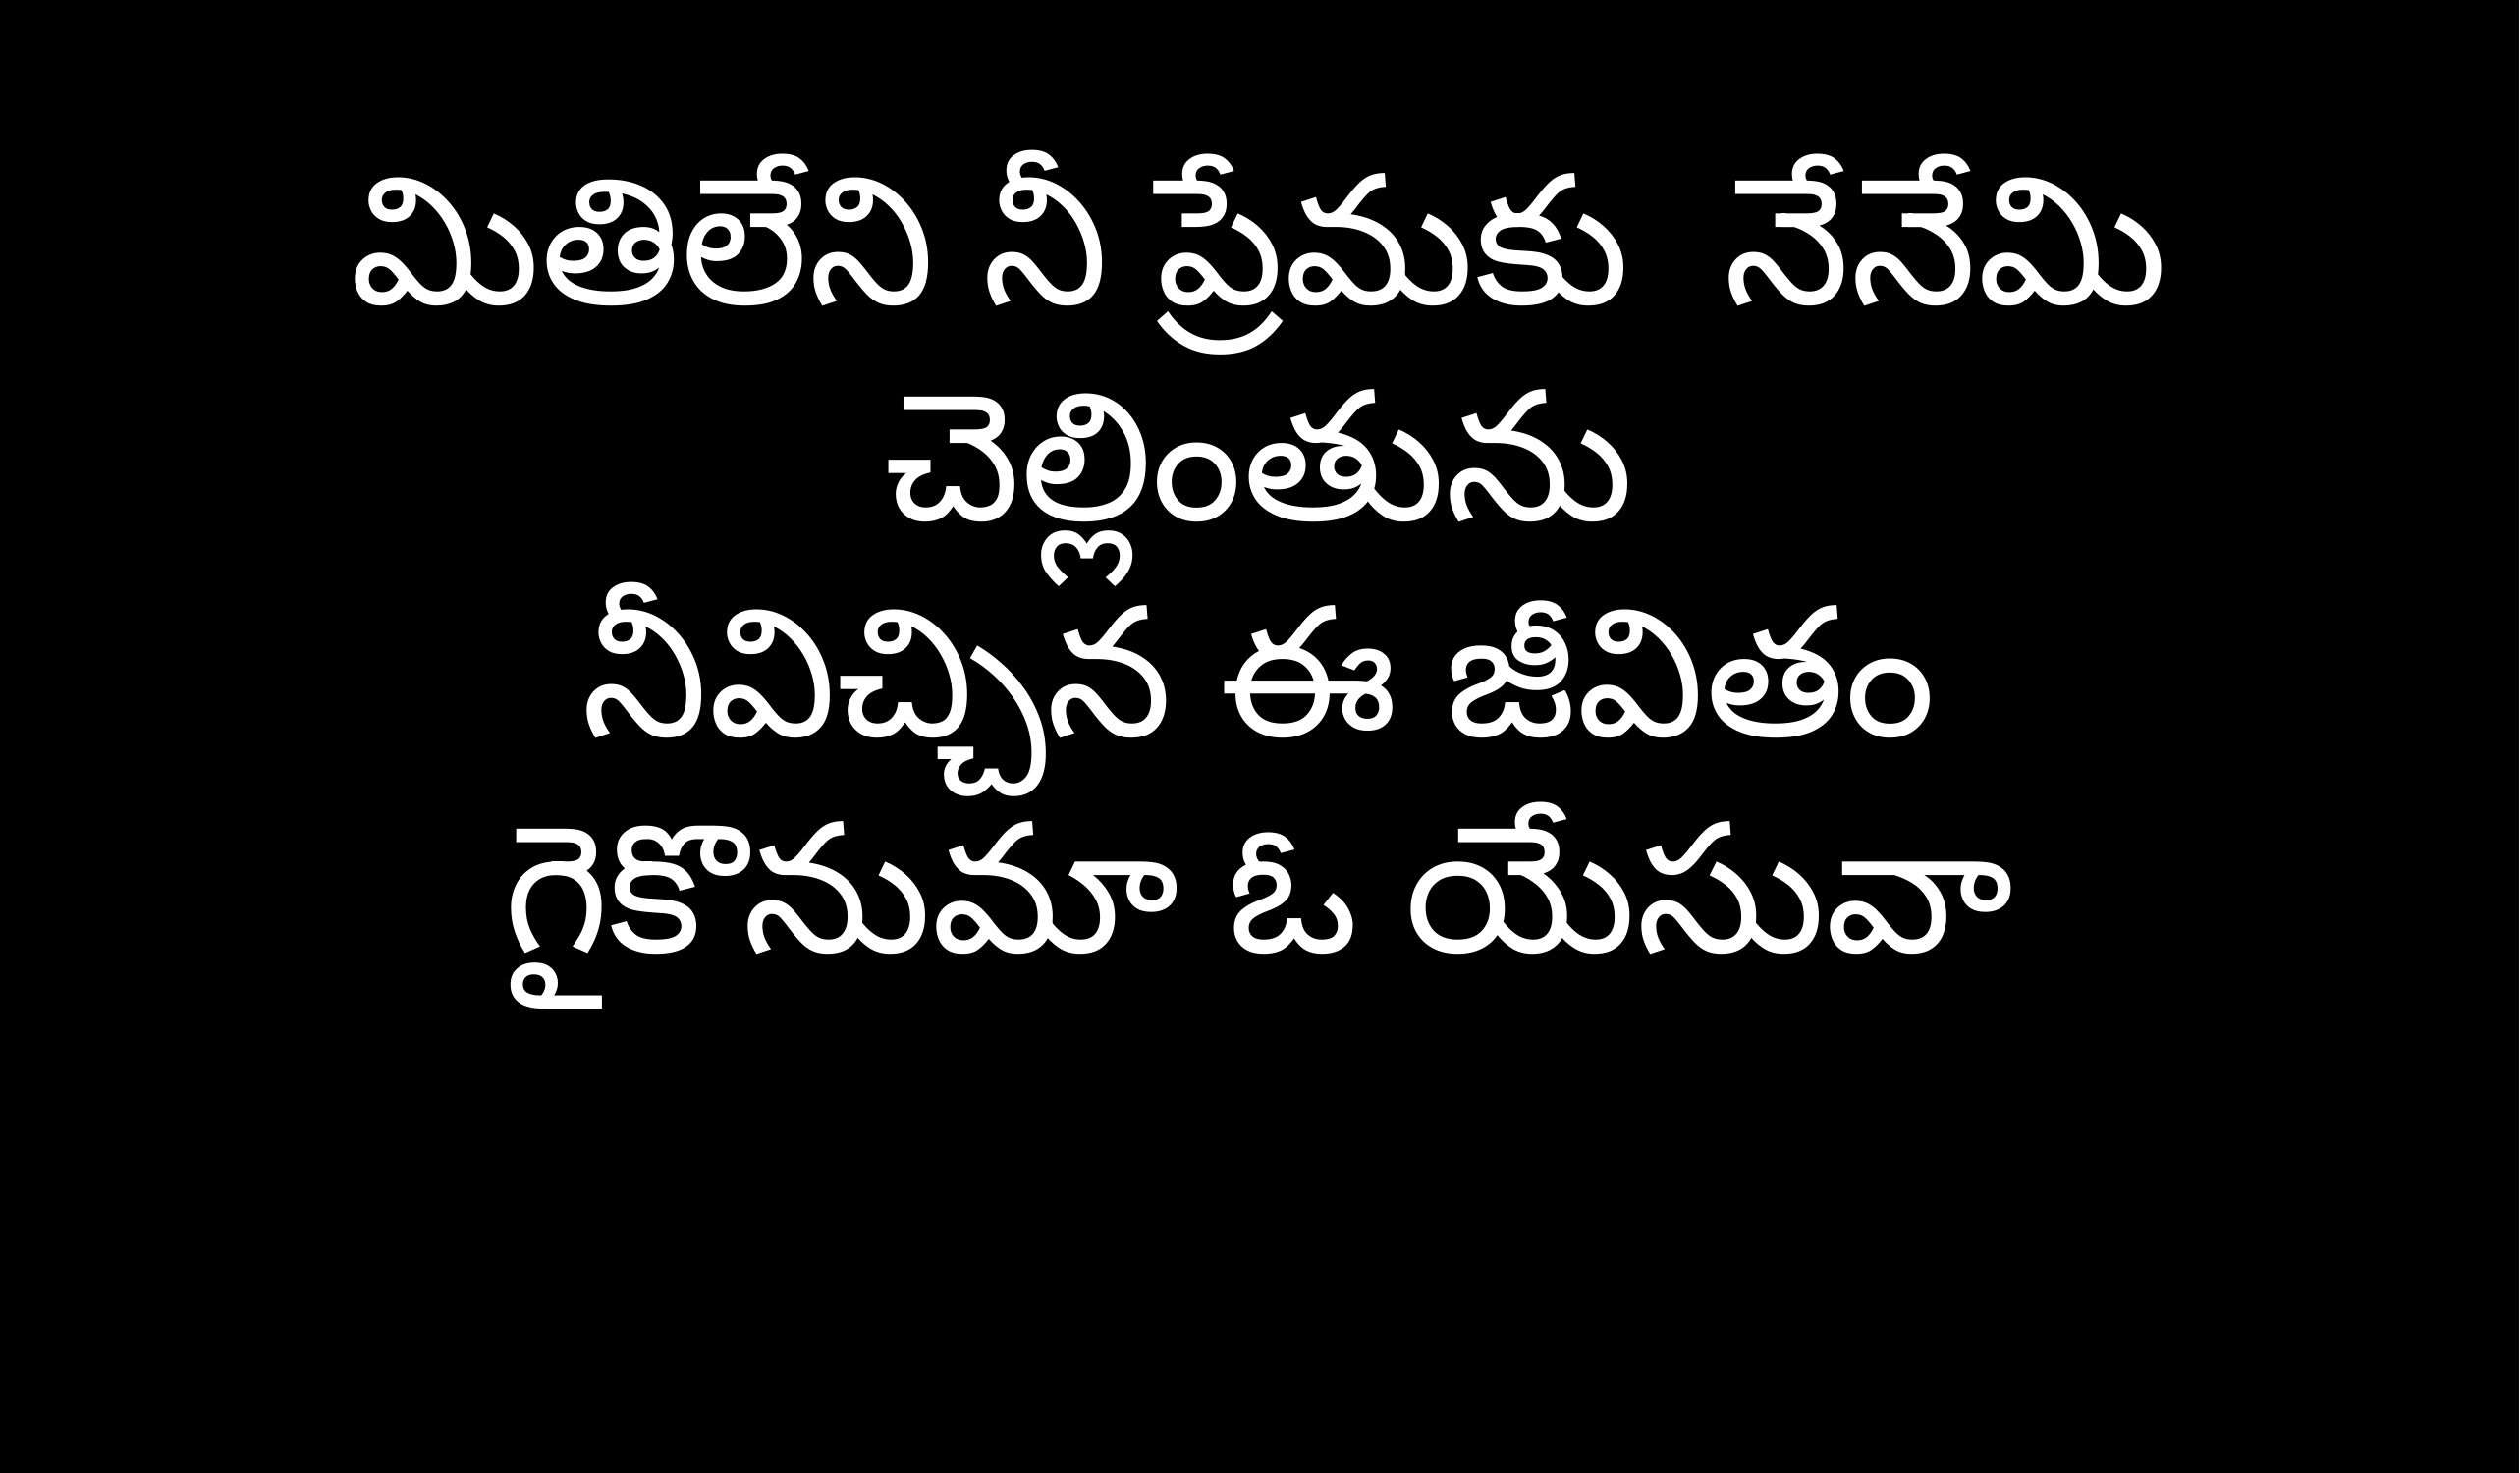

మితిలేని నీ ప్రేమకు  నేనేమి చెల్లింతును
నీవిచ్చిన ఈ జీవితం
 గైకొనుమా ఓ యేసువా